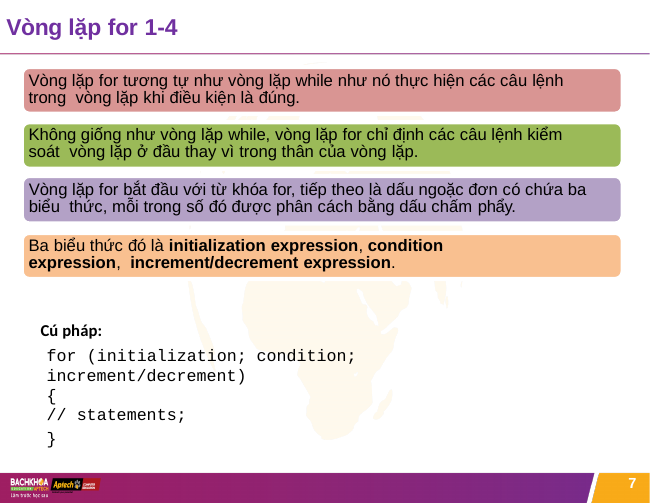

# Vòng lặp for 1-4

Vòng lặp for tương tự như vòng lặp while như nó thực hiện các câu lệnh trong  vòng lặp khi điều kiện là đúng.

Không giống như vòng lặp while, vòng lặp for chỉ định các câu lệnh kiểm soát  vòng lặp ở đầu thay vì trong thân của vòng lặp.

Vòng lặp for bắt đầu với từ khóa for, tiếp theo là dấu ngoặc đơn có chứa ba biểu  thức, mỗi trong số đó được phân cách bằng dấu chấm phẩy.

Ba biểu thức đó là initialization expression, condition expression,  increment/decrement expression.

Cú pháp:
for (initialization; condition; increment/decrement)
{
// statements;
}

7